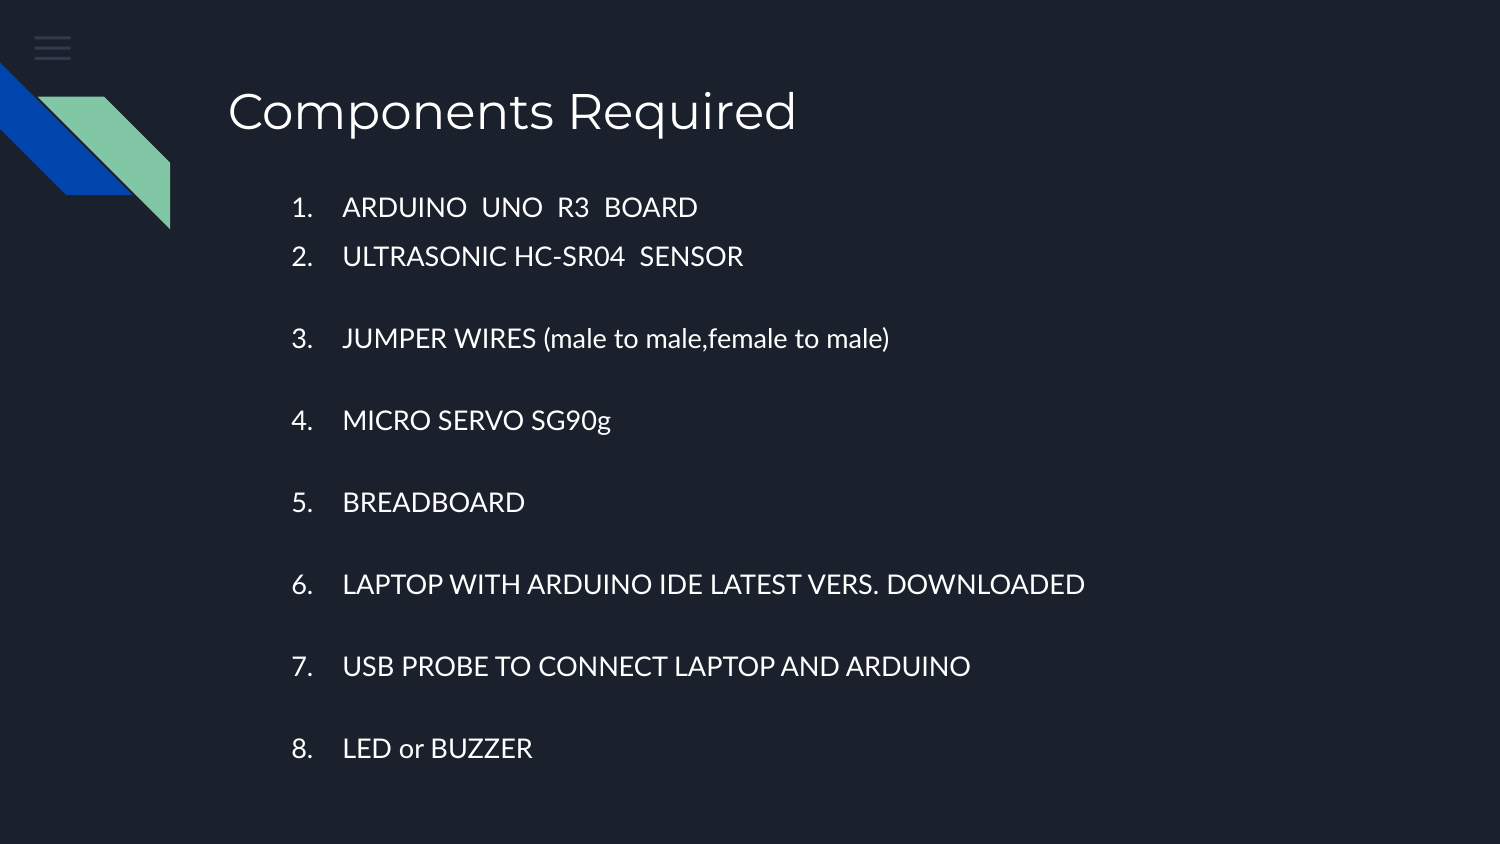

# Components Required
ARDUINO  UNO  R3  BOARD
ULTRASONIC HC-SR04  SENSOR
JUMPER WIRES (male to male,female to male)
MICRO SERVO SG90g
BREADBOARD
LAPTOP WITH ARDUINO IDE LATEST VERS. DOWNLOADED
USB PROBE TO CONNECT LAPTOP AND ARDUINO
LED or BUZZER